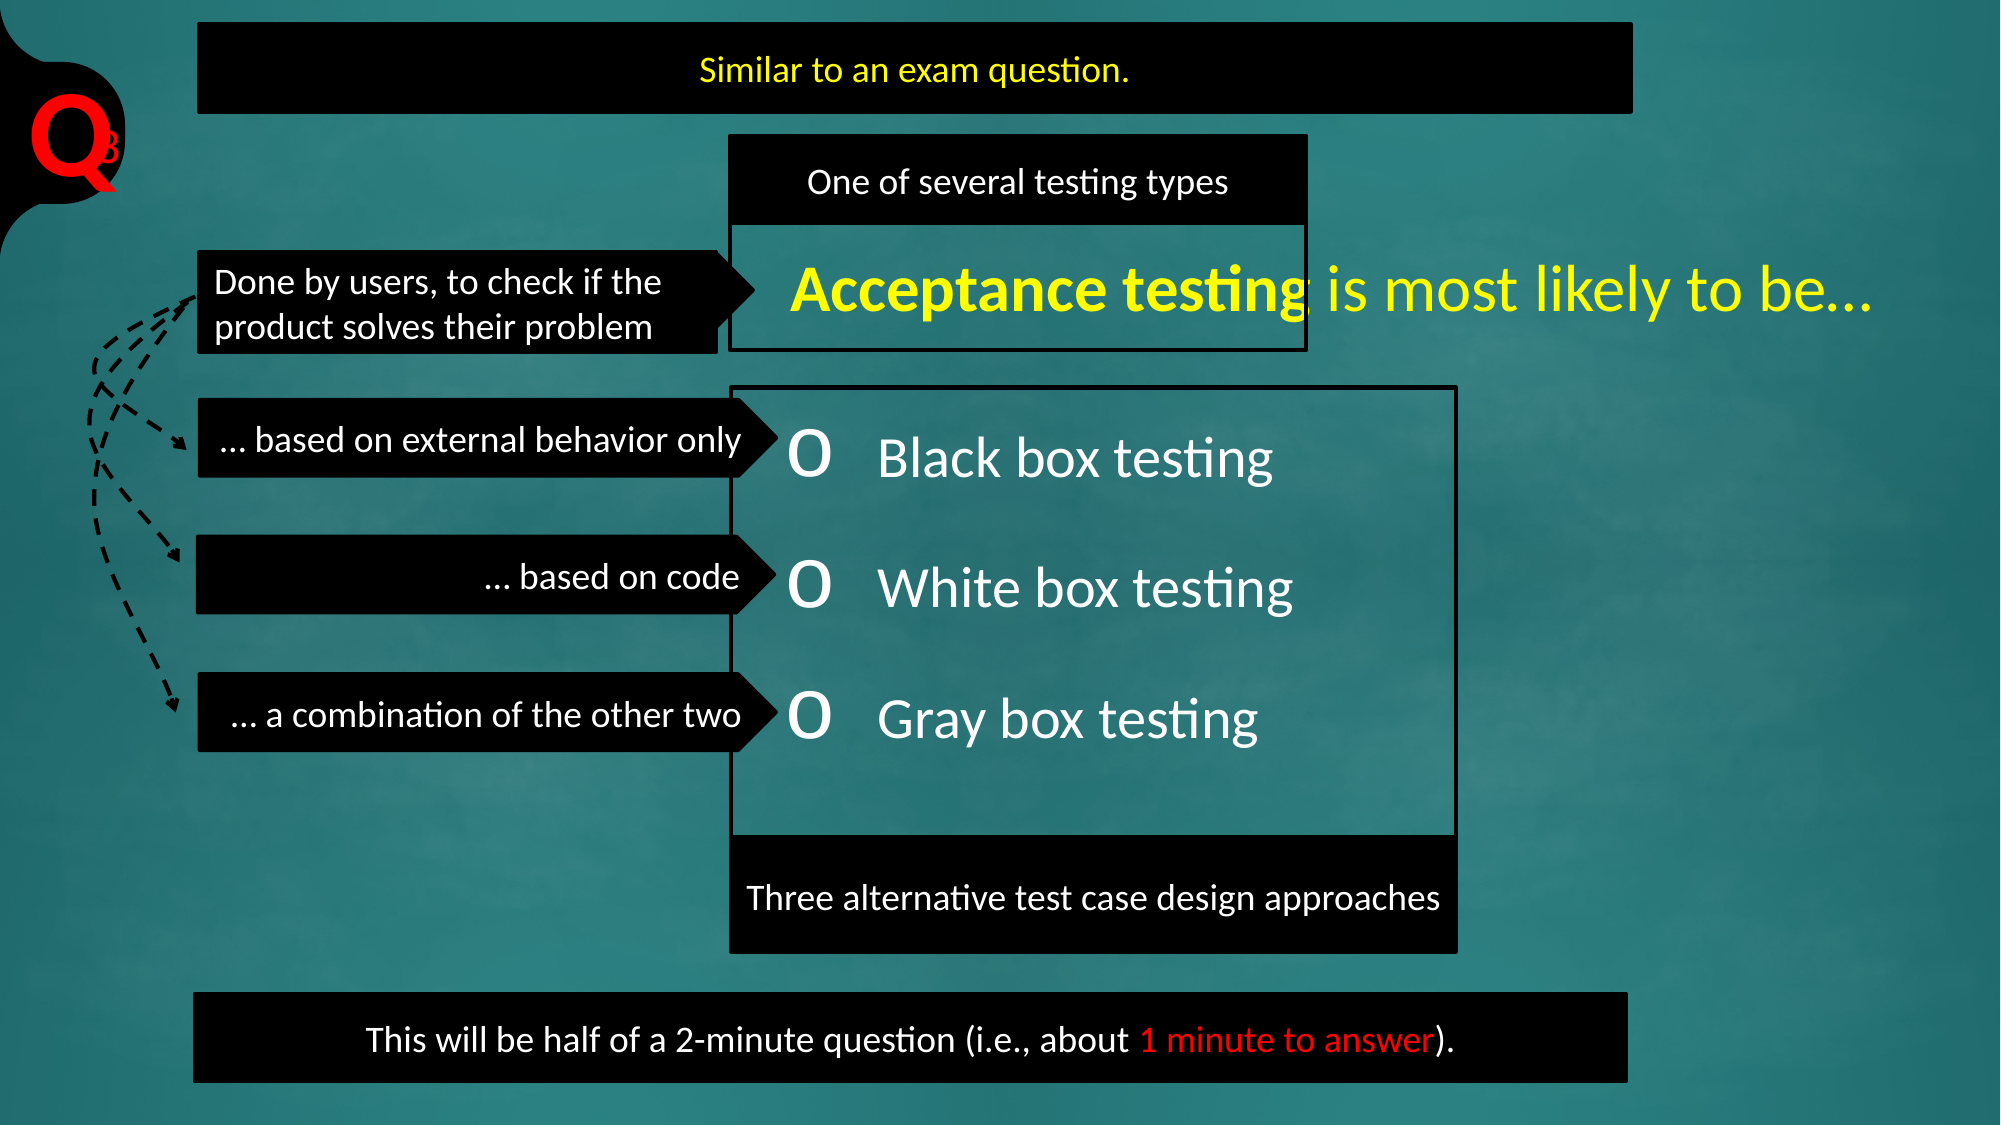

Similar to an exam question.
3
One of several testing types

Acceptance testing is most likely to be…
Done by users, to check if the product solves their problem

Black box testing
White box testing
Gray box testing

… based on external behavior only
… based on code
… a combination of the other two
Three alternative test case design approaches
This will be half of a 2-minute question (i.e., about 1 minute to answer).